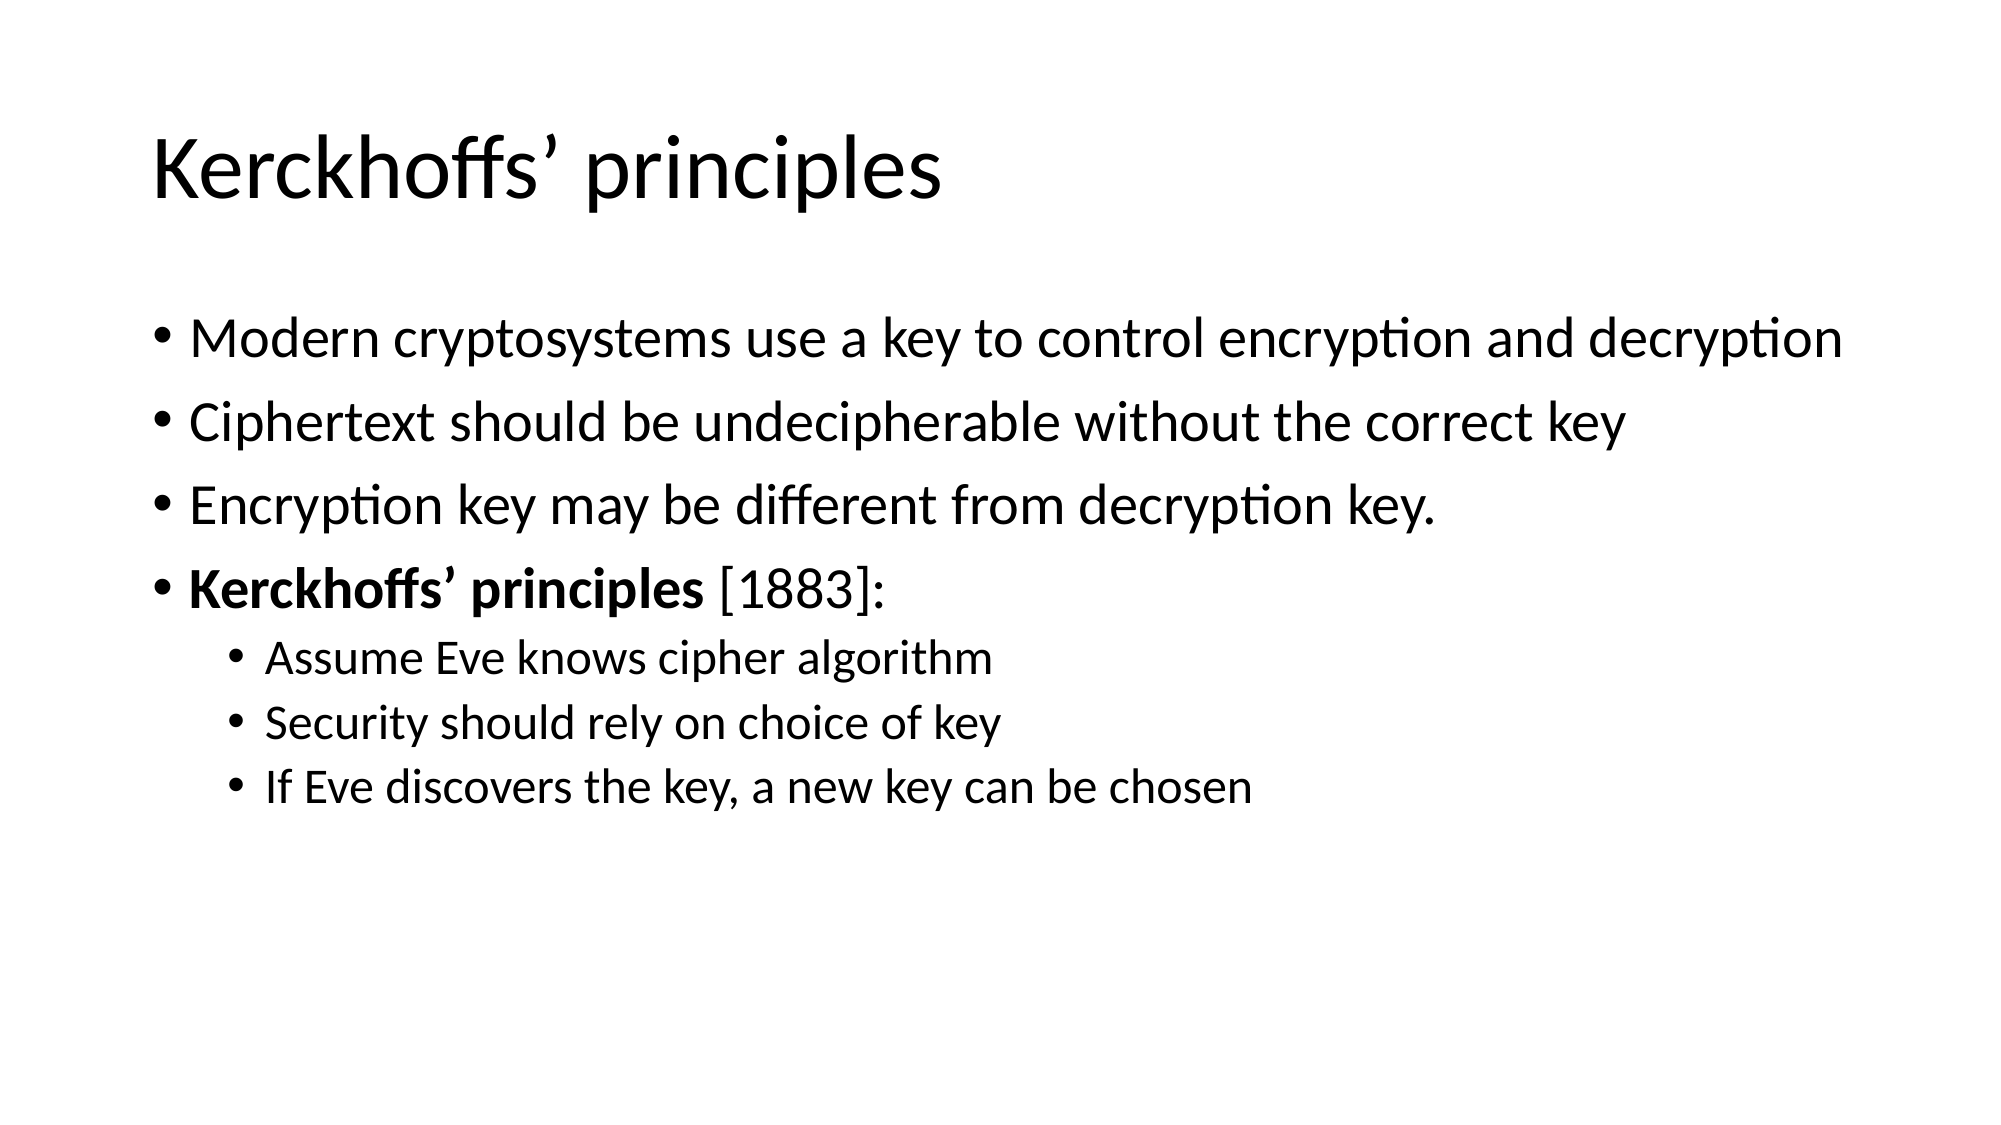

# Kerckhoffs’ principles
Modern cryptosystems use a key to control encryption and decryption
Ciphertext should be undecipherable without the correct key
Encryption key may be different from decryption key.
Kerckhoffs’ principles [1883]:
Assume Eve knows cipher algorithm
Security should rely on choice of key
If Eve discovers the key, a new key can be chosen